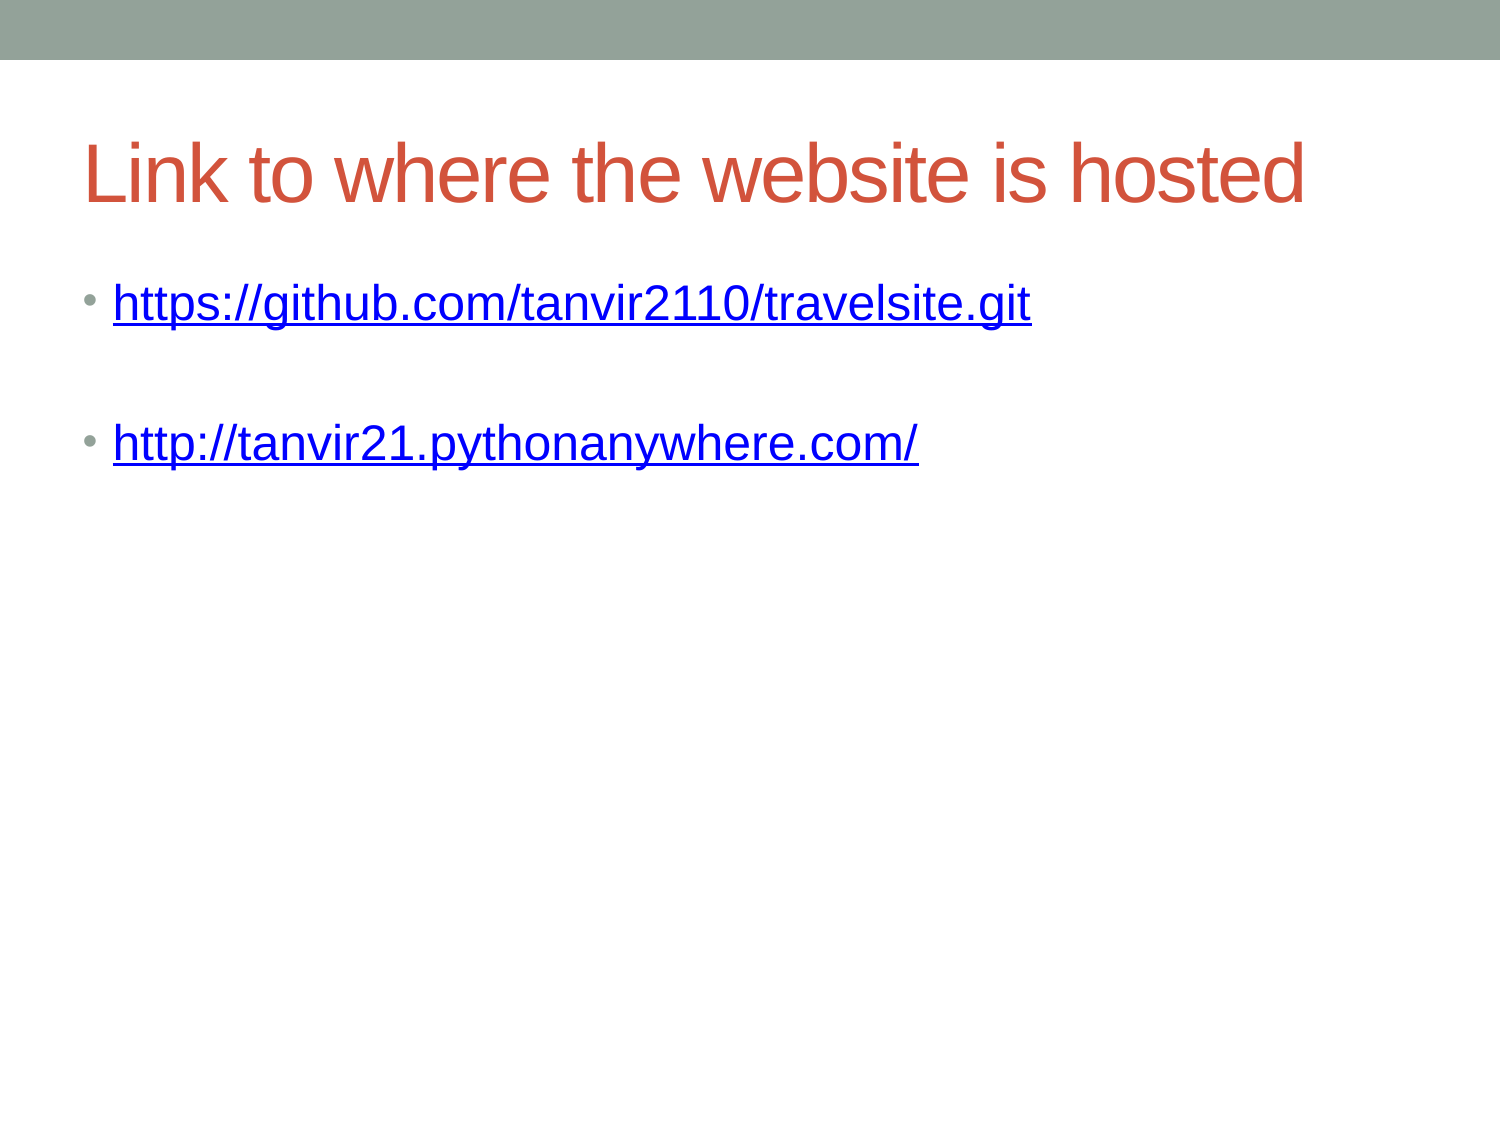

# Link to where the website is hosted
https://github.com/tanvir2110/travelsite.git

http://tanvir21.pythonanywhere.com/